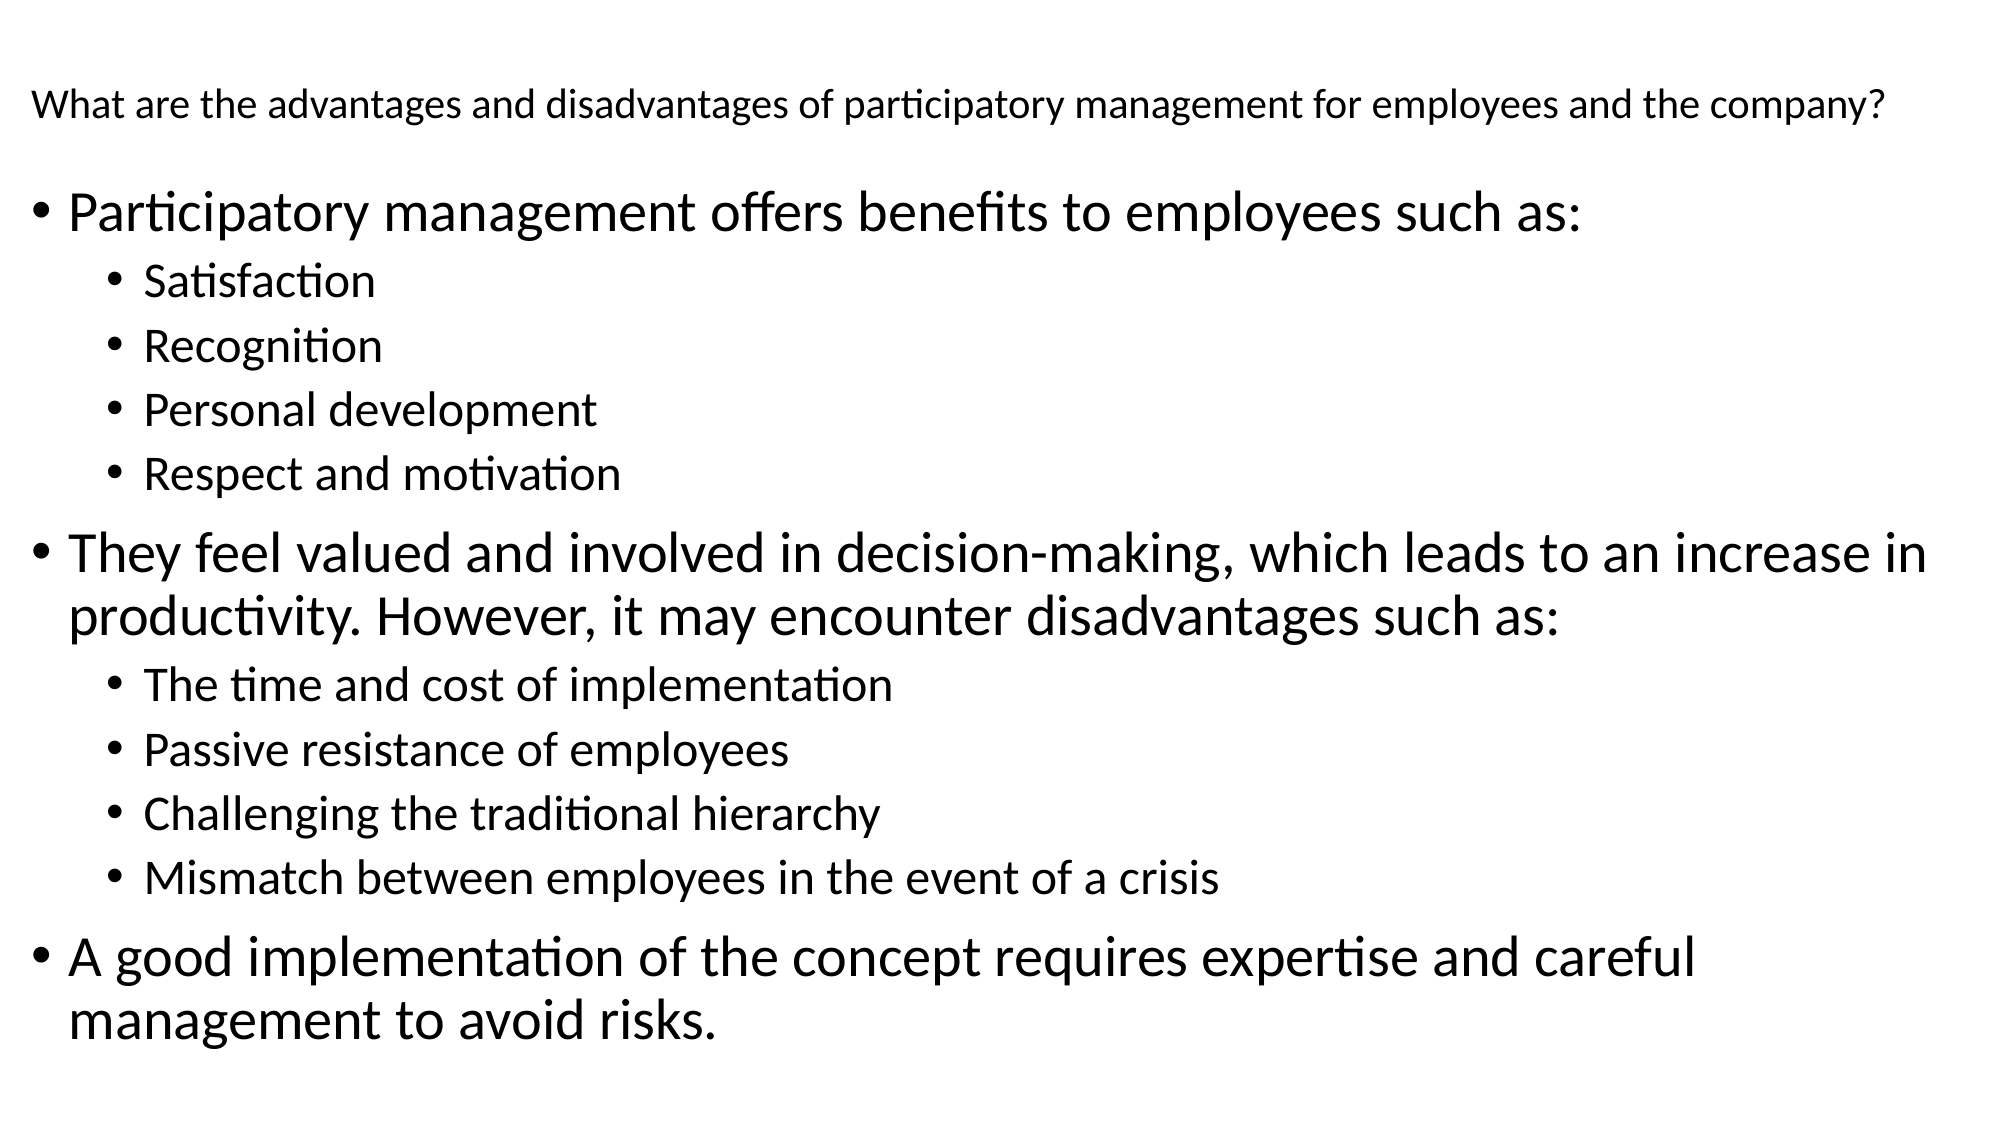

# What are the advantages and disadvantages of participatory management for employees and the company?
Participatory management offers benefits to employees such as:
Satisfaction
Recognition
Personal development
Respect and motivation
They feel valued and involved in decision-making, which leads to an increase in productivity. However, it may encounter disadvantages such as:
The time and cost of implementation
Passive resistance of employees
Challenging the traditional hierarchy
Mismatch between employees in the event of a crisis
A good implementation of the concept requires expertise and careful management to avoid risks.